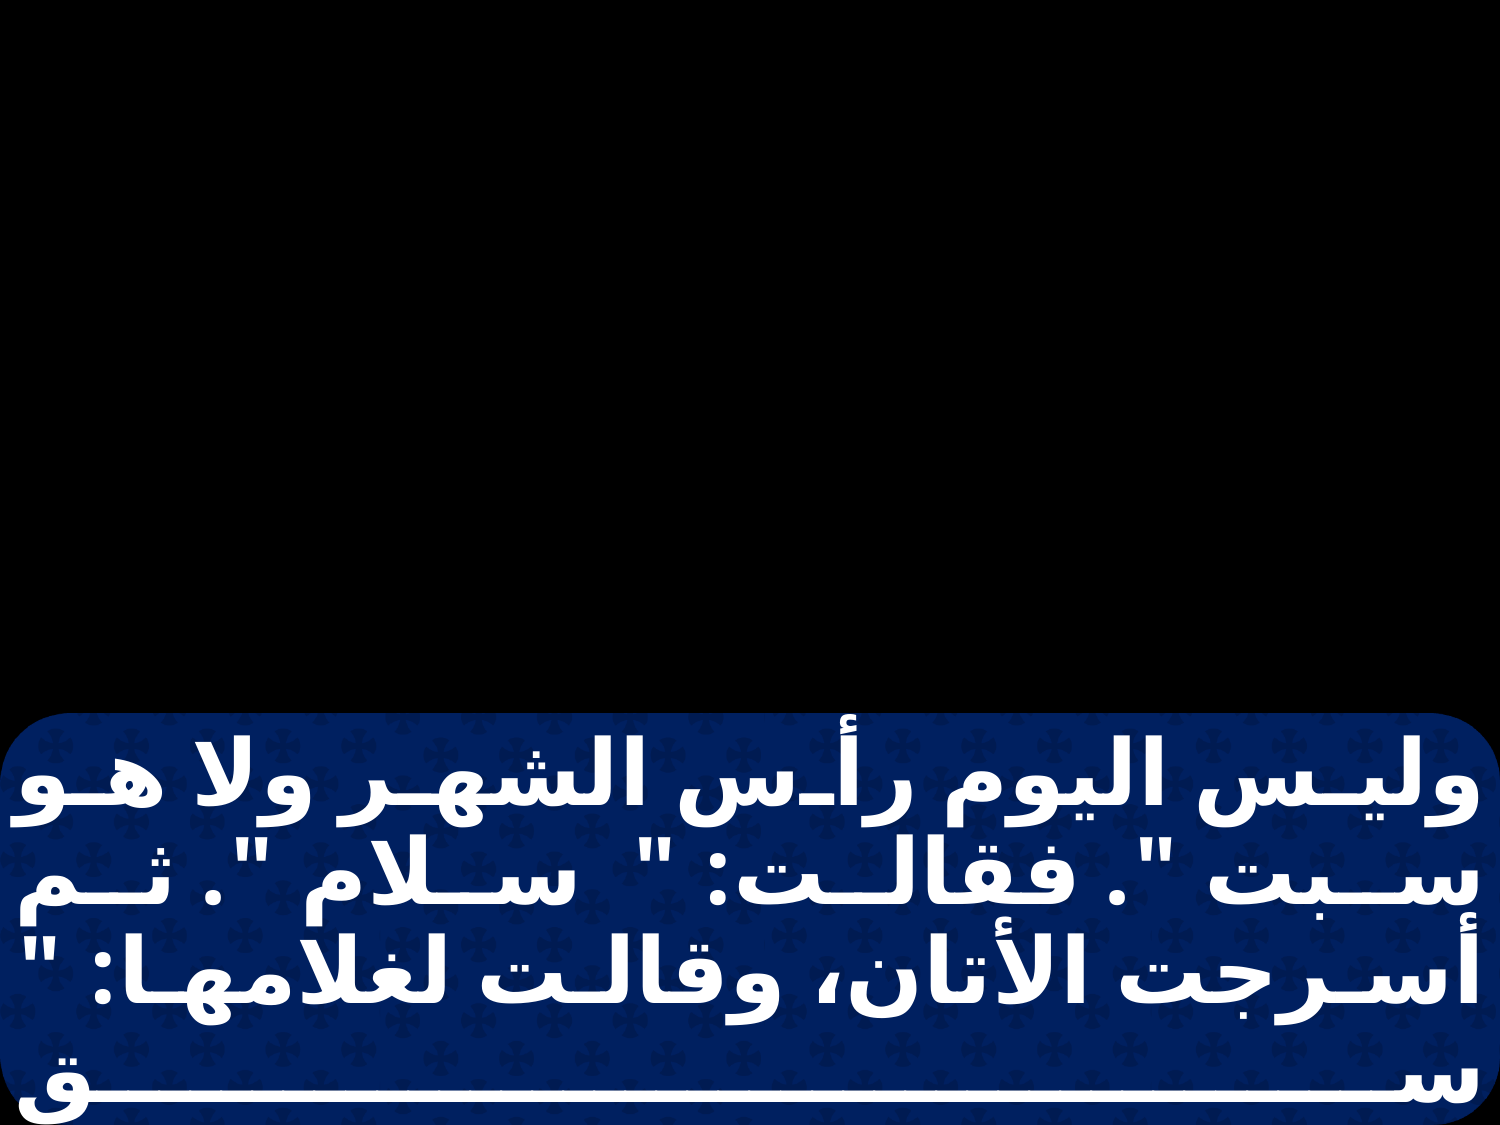

وليس اليوم رأس الشهر ولا هو سبت ". فقالت: "  سلام ". ثم أسرجت الأتان، وقالت لغلامها: " سق